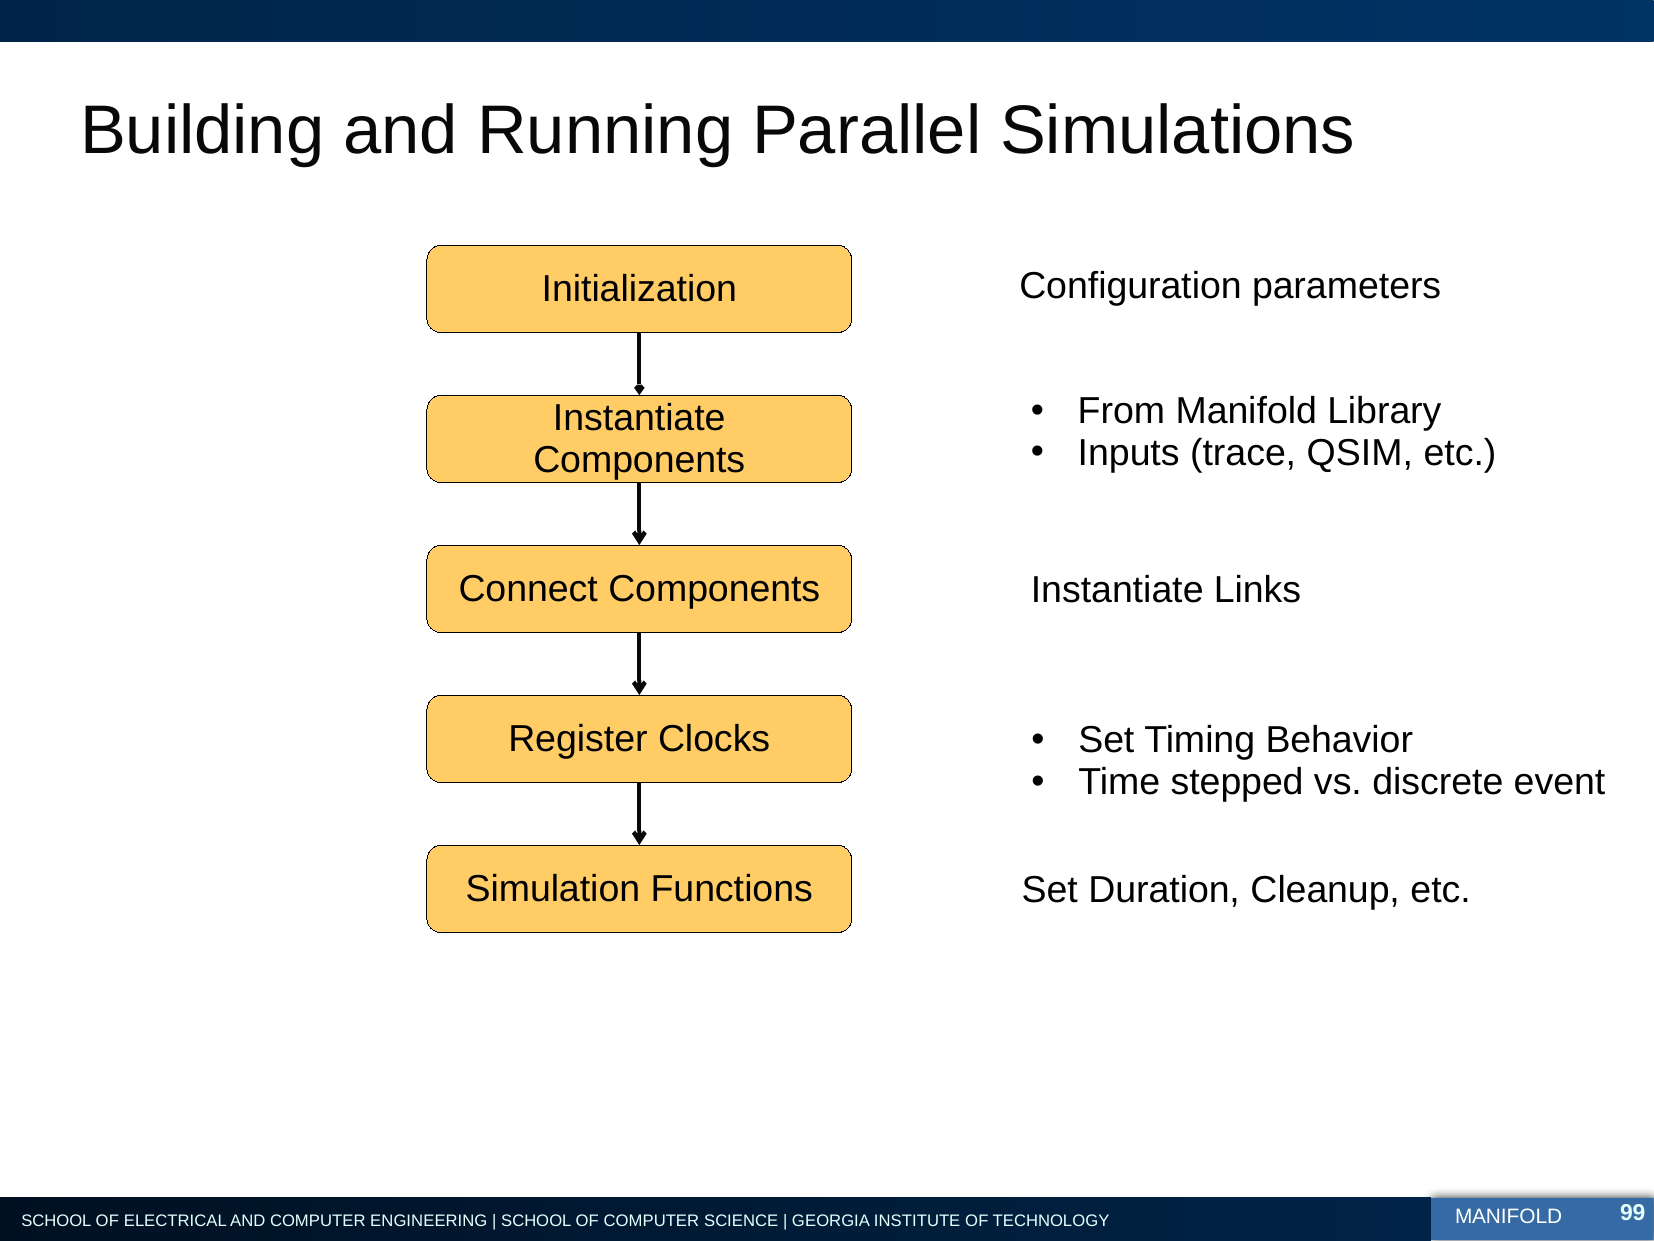

# Building and Running Parallel Simulations
Initialization
Configuration parameters
From Manifold Library
Inputs (trace, QSIM, etc.)
Instantiate Components
Connect Components
Instantiate Links
Register Clocks
Set Timing Behavior
Time stepped vs. discrete event
Simulation Functions
Set Duration, Cleanup, etc.
99